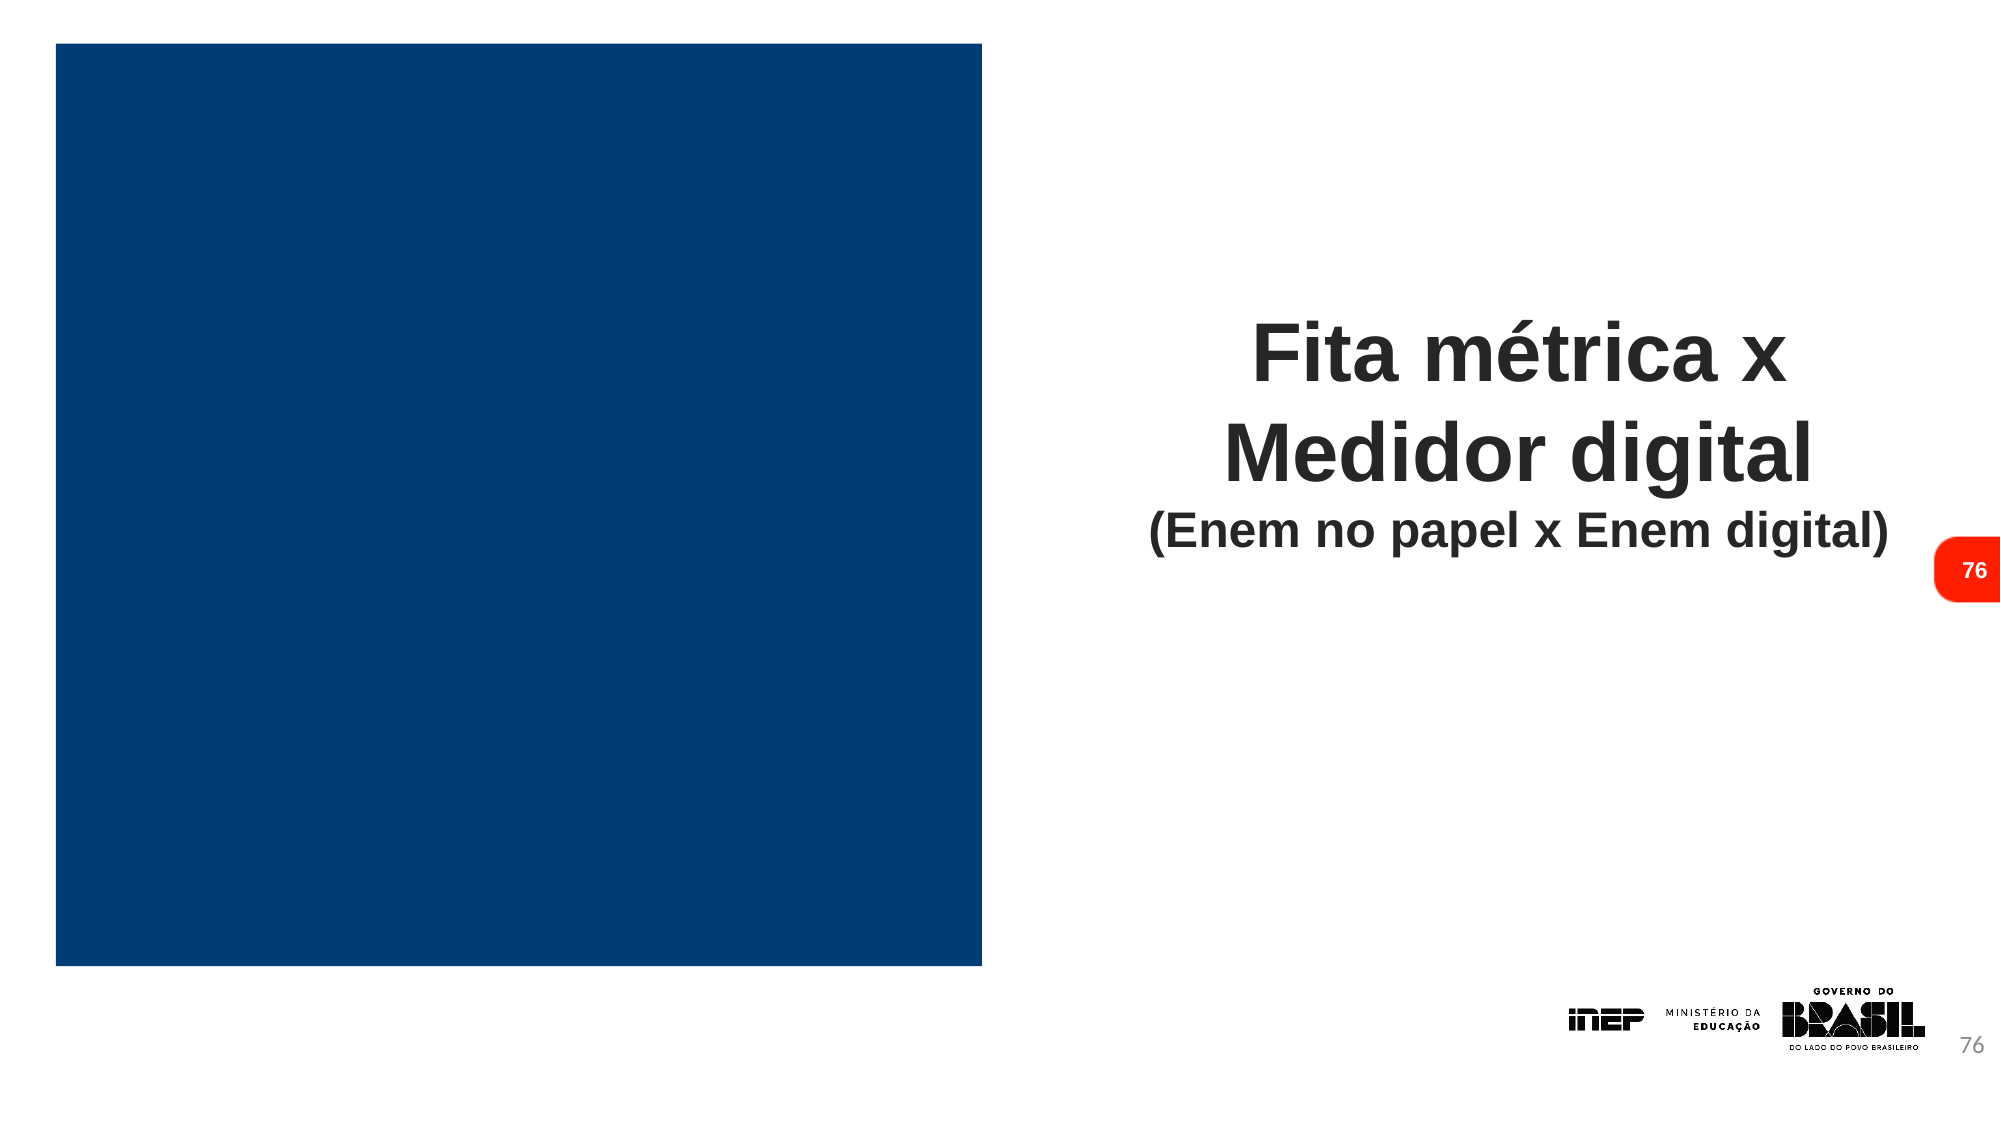

Fita métrica x Medidor digital
(Enem no papel x Enem digital)

76